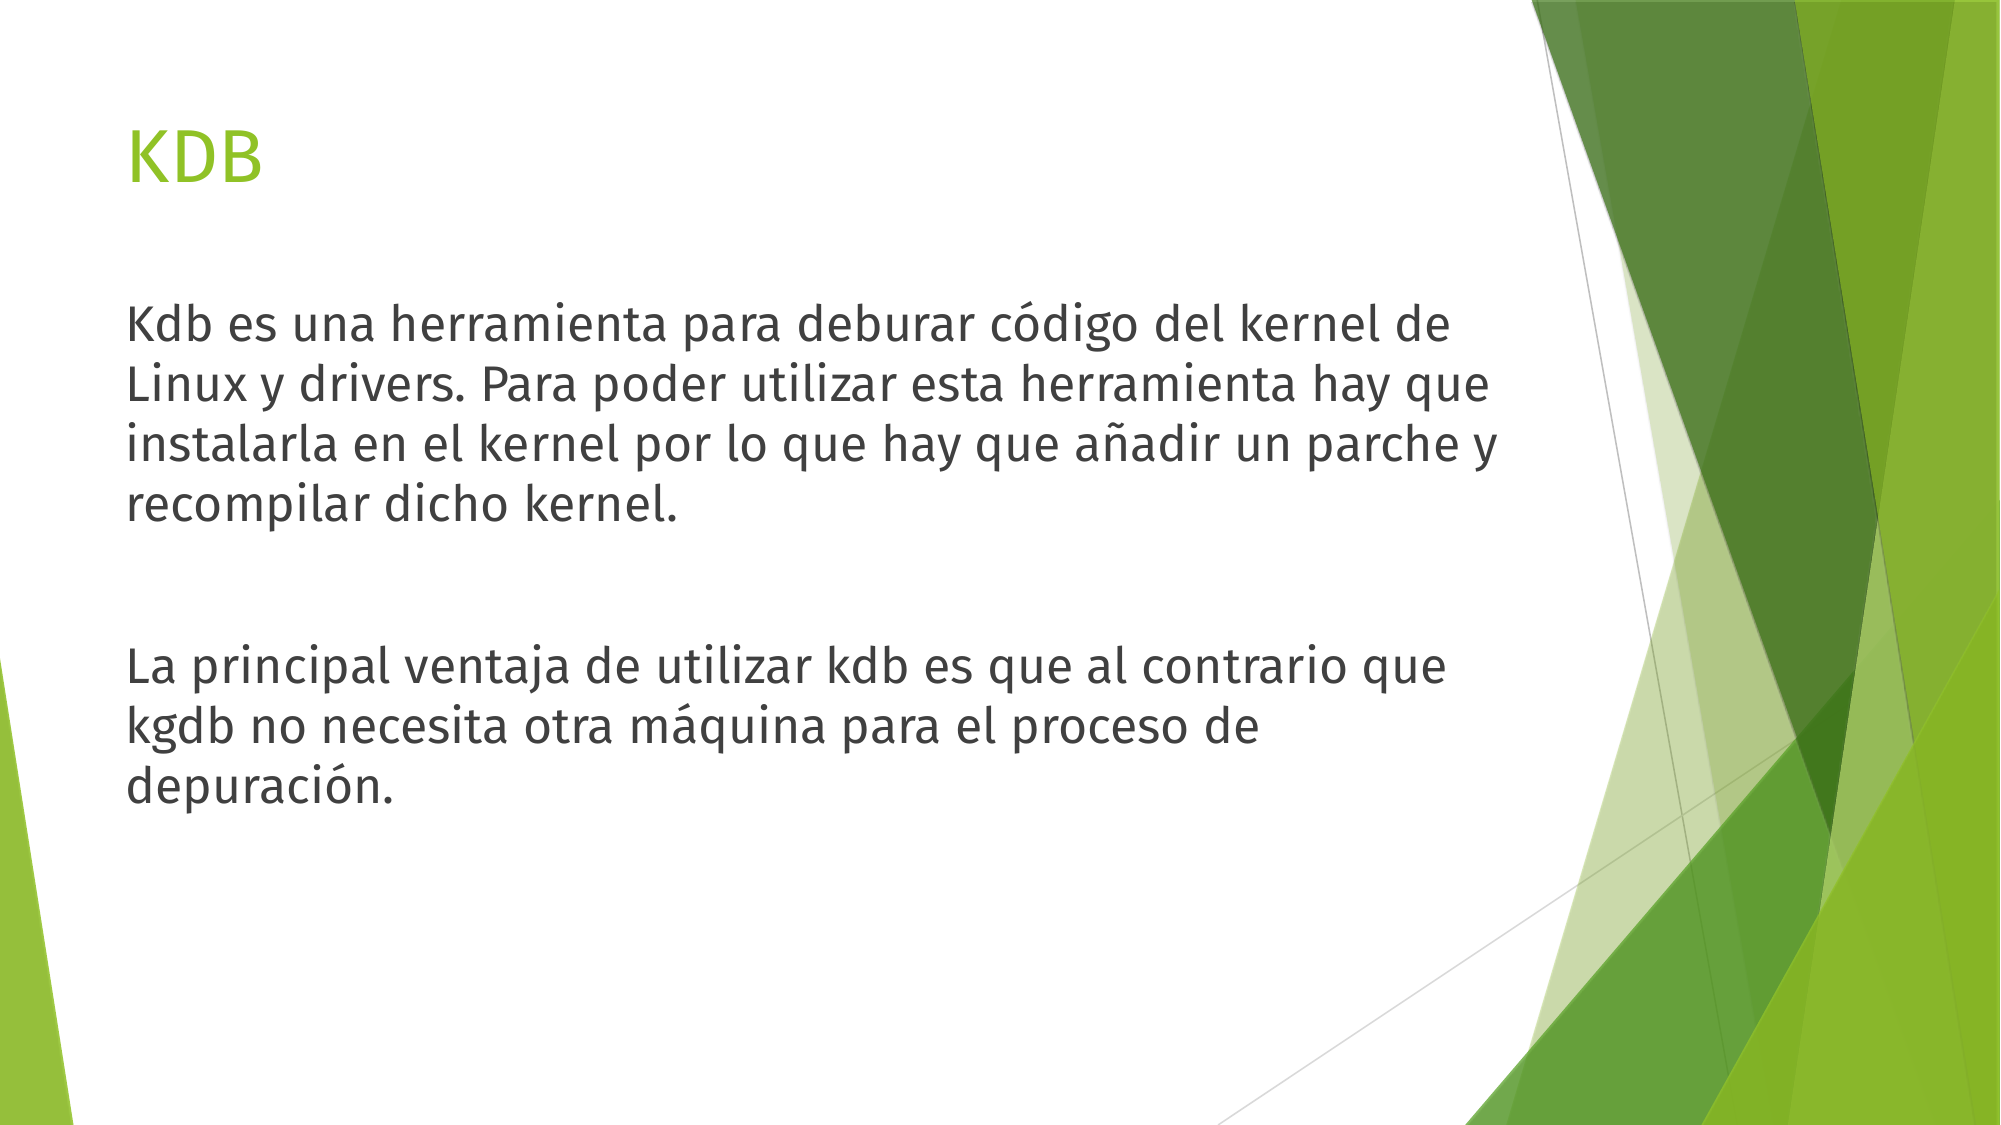

KDB
Kdb es una herramienta para deburar código del kernel de Linux y drivers. Para poder utilizar esta herramienta hay que instalarla en el kernel por lo que hay que añadir un parche y recompilar dicho kernel.

La principal ventaja de utilizar kdb es que al contrario que kgdb no necesita otra máquina para el proceso de depuración.